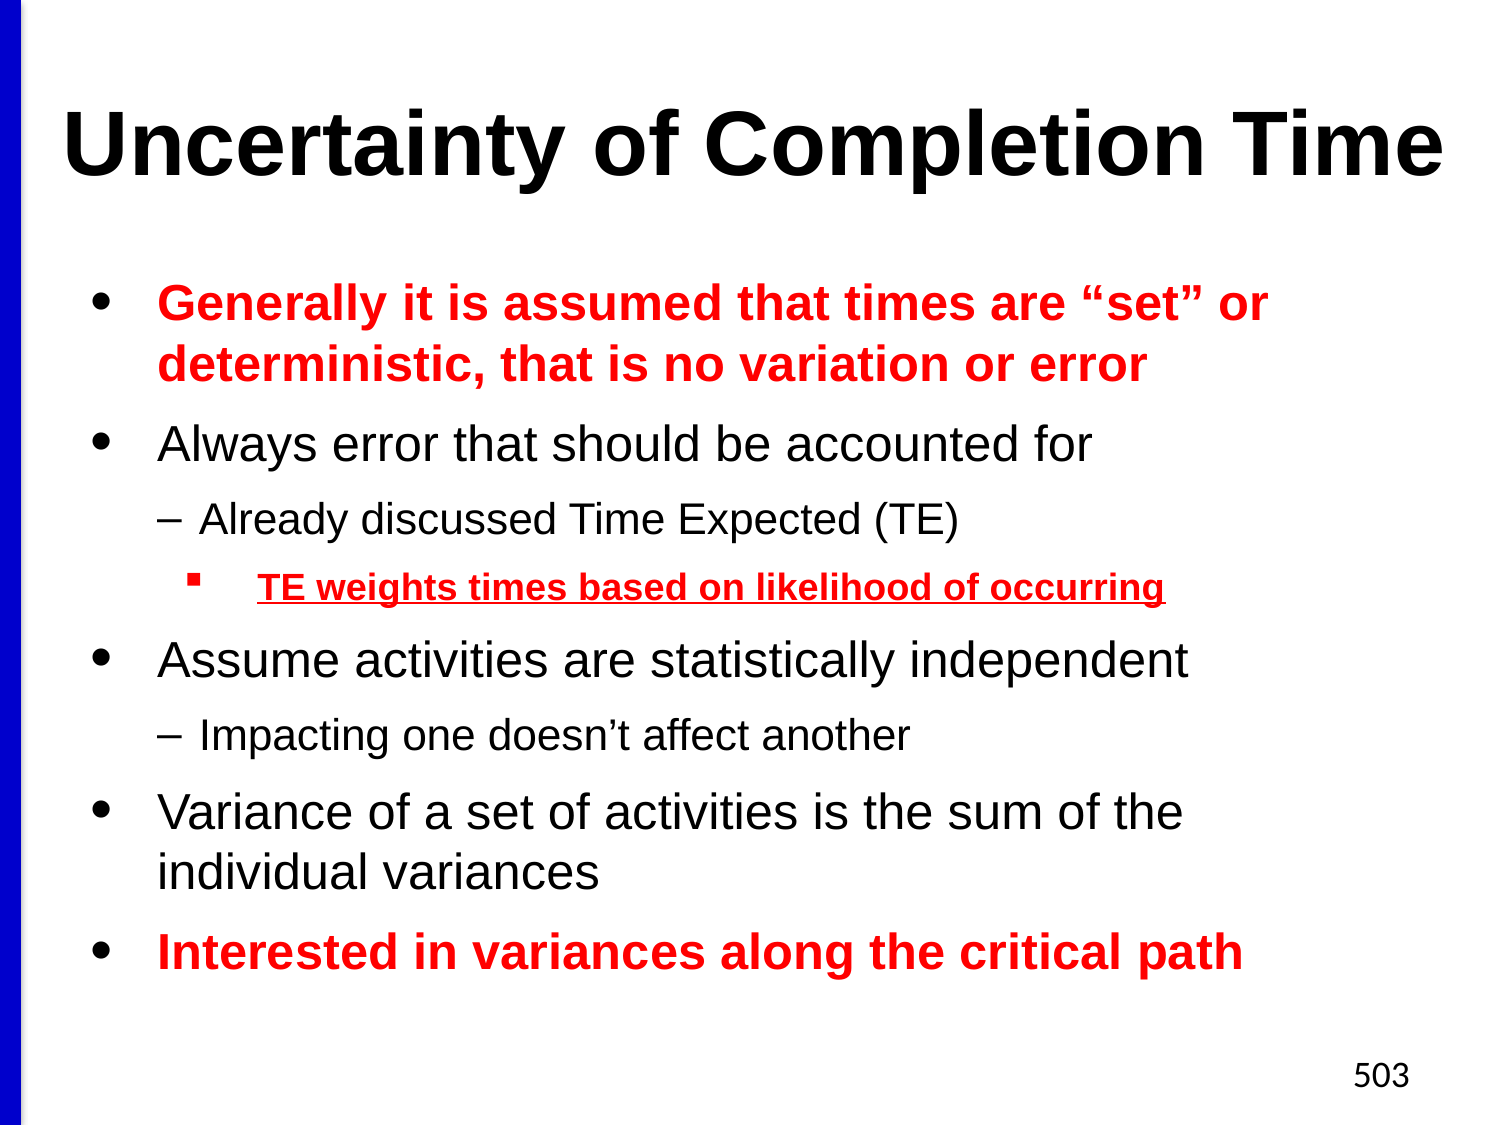

# Uncertainty of Completion Time
Generally it is assumed that times are “set” or deterministic, that is no variation or error
Always error that should be accounted for
Already discussed Time Expected (TE)
TE weights times based on likelihood of occurring
Assume activities are statistically independent
Impacting one doesn’t affect another
Variance of a set of activities is the sum of the individual variances
Interested in variances along the critical path
503